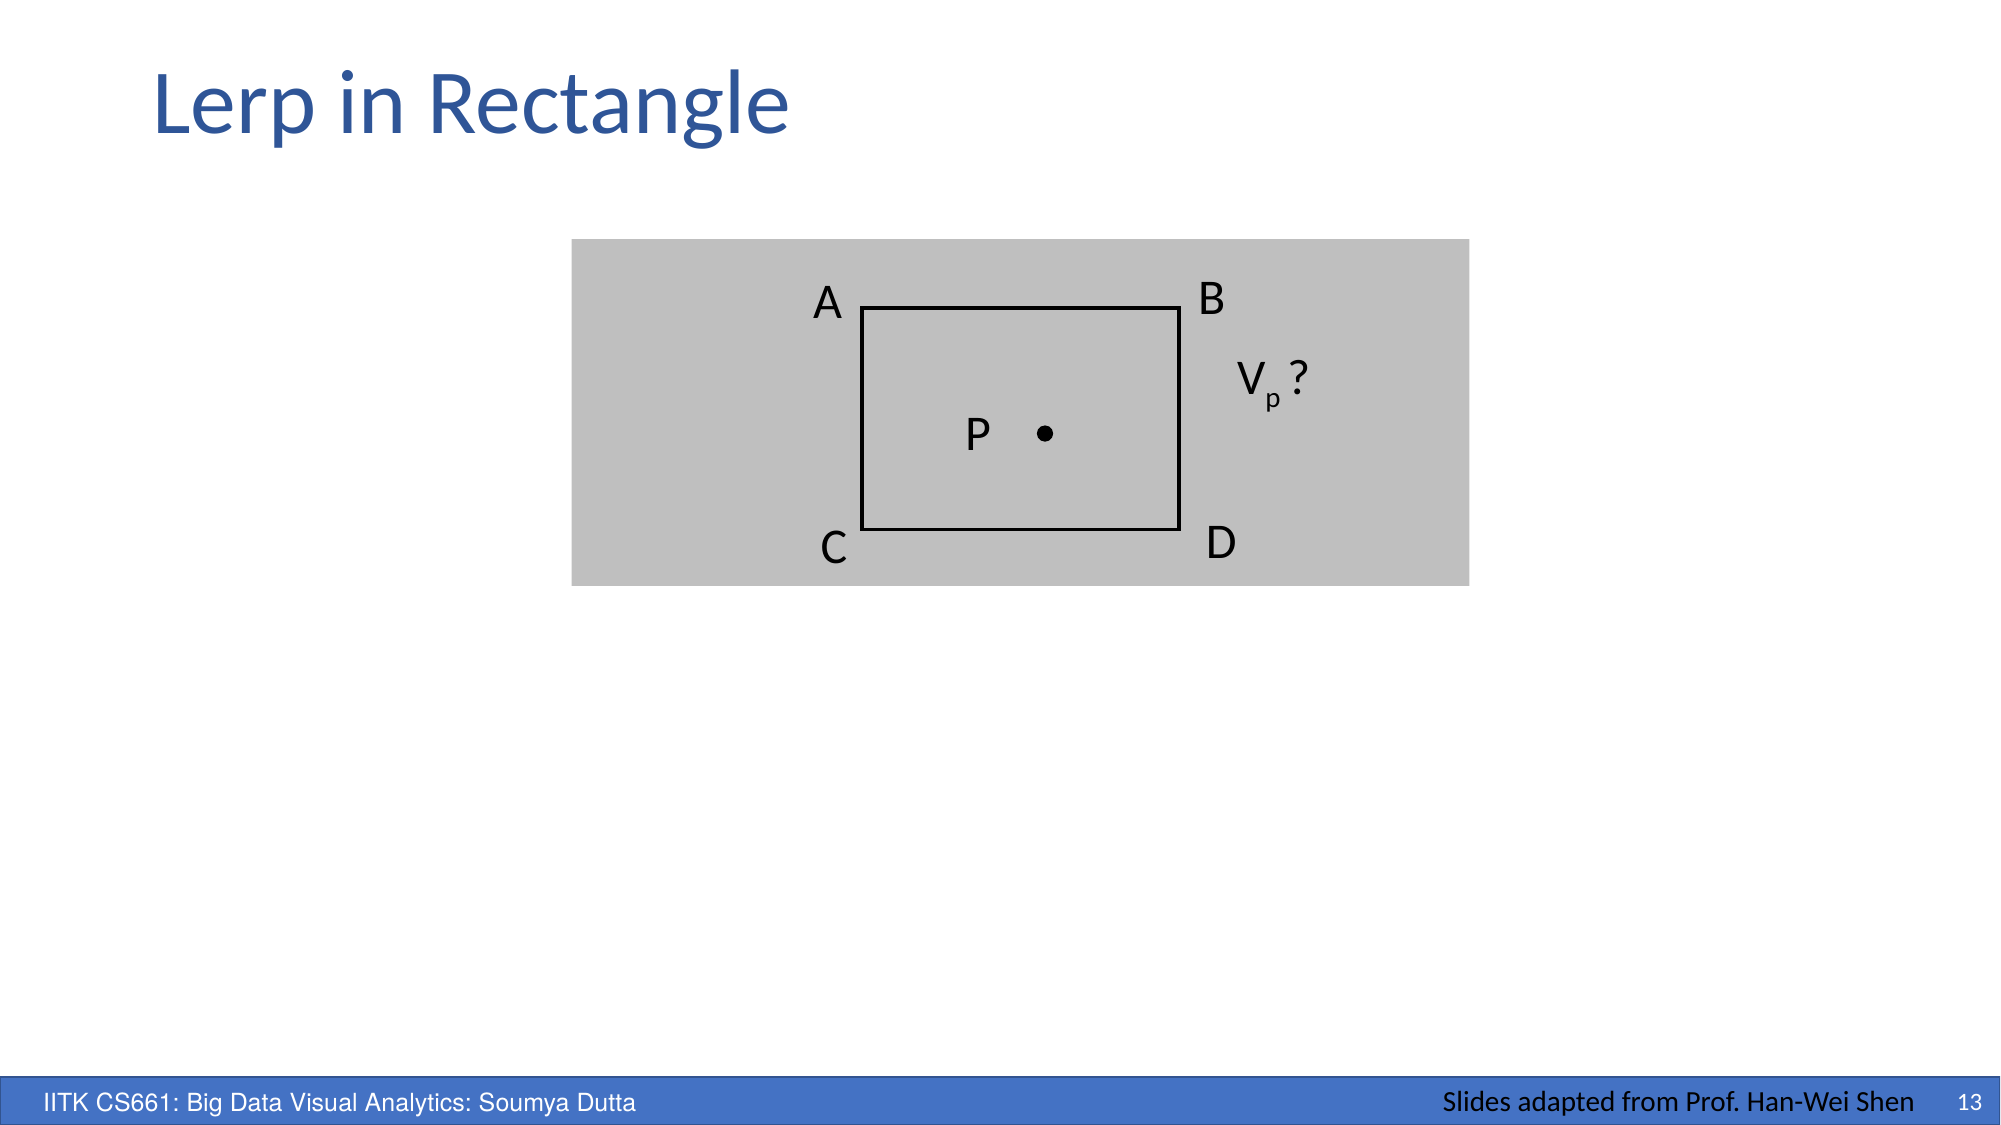

# Lerp in Rectangle

B
A

Vp ?
P

D
C
Slides adapted from Prof. Han-Wei Shen